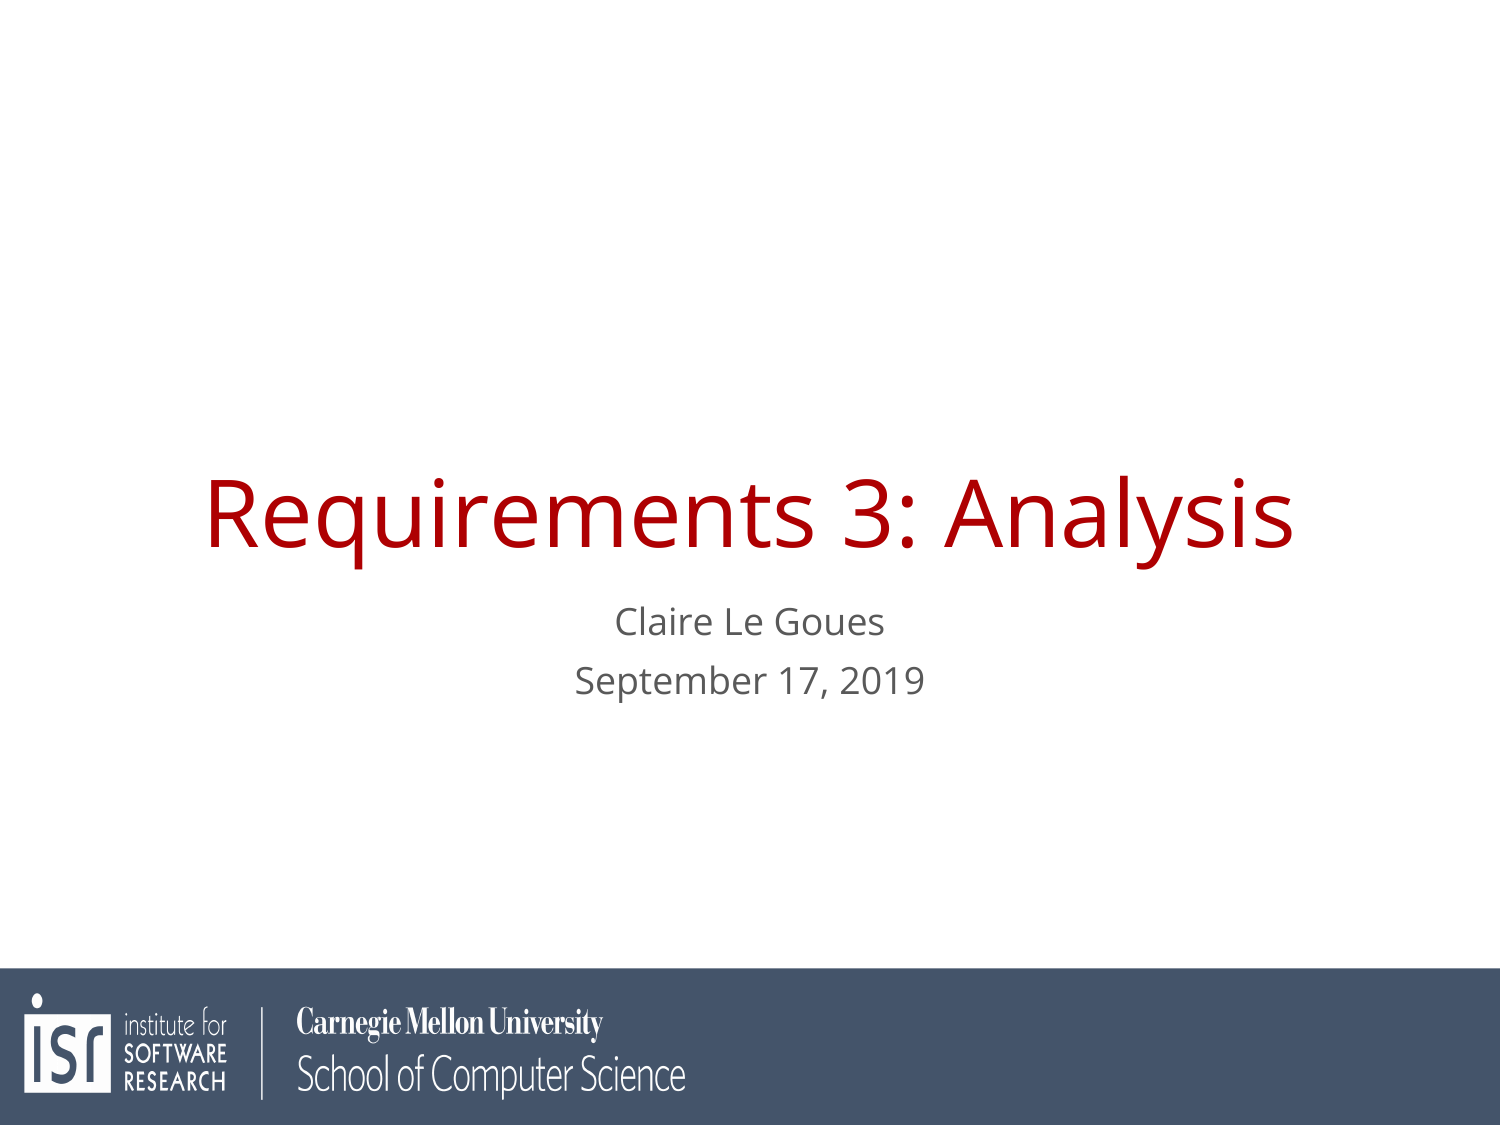

# Requirements 3: Analysis
Claire Le Goues
September 17, 2019